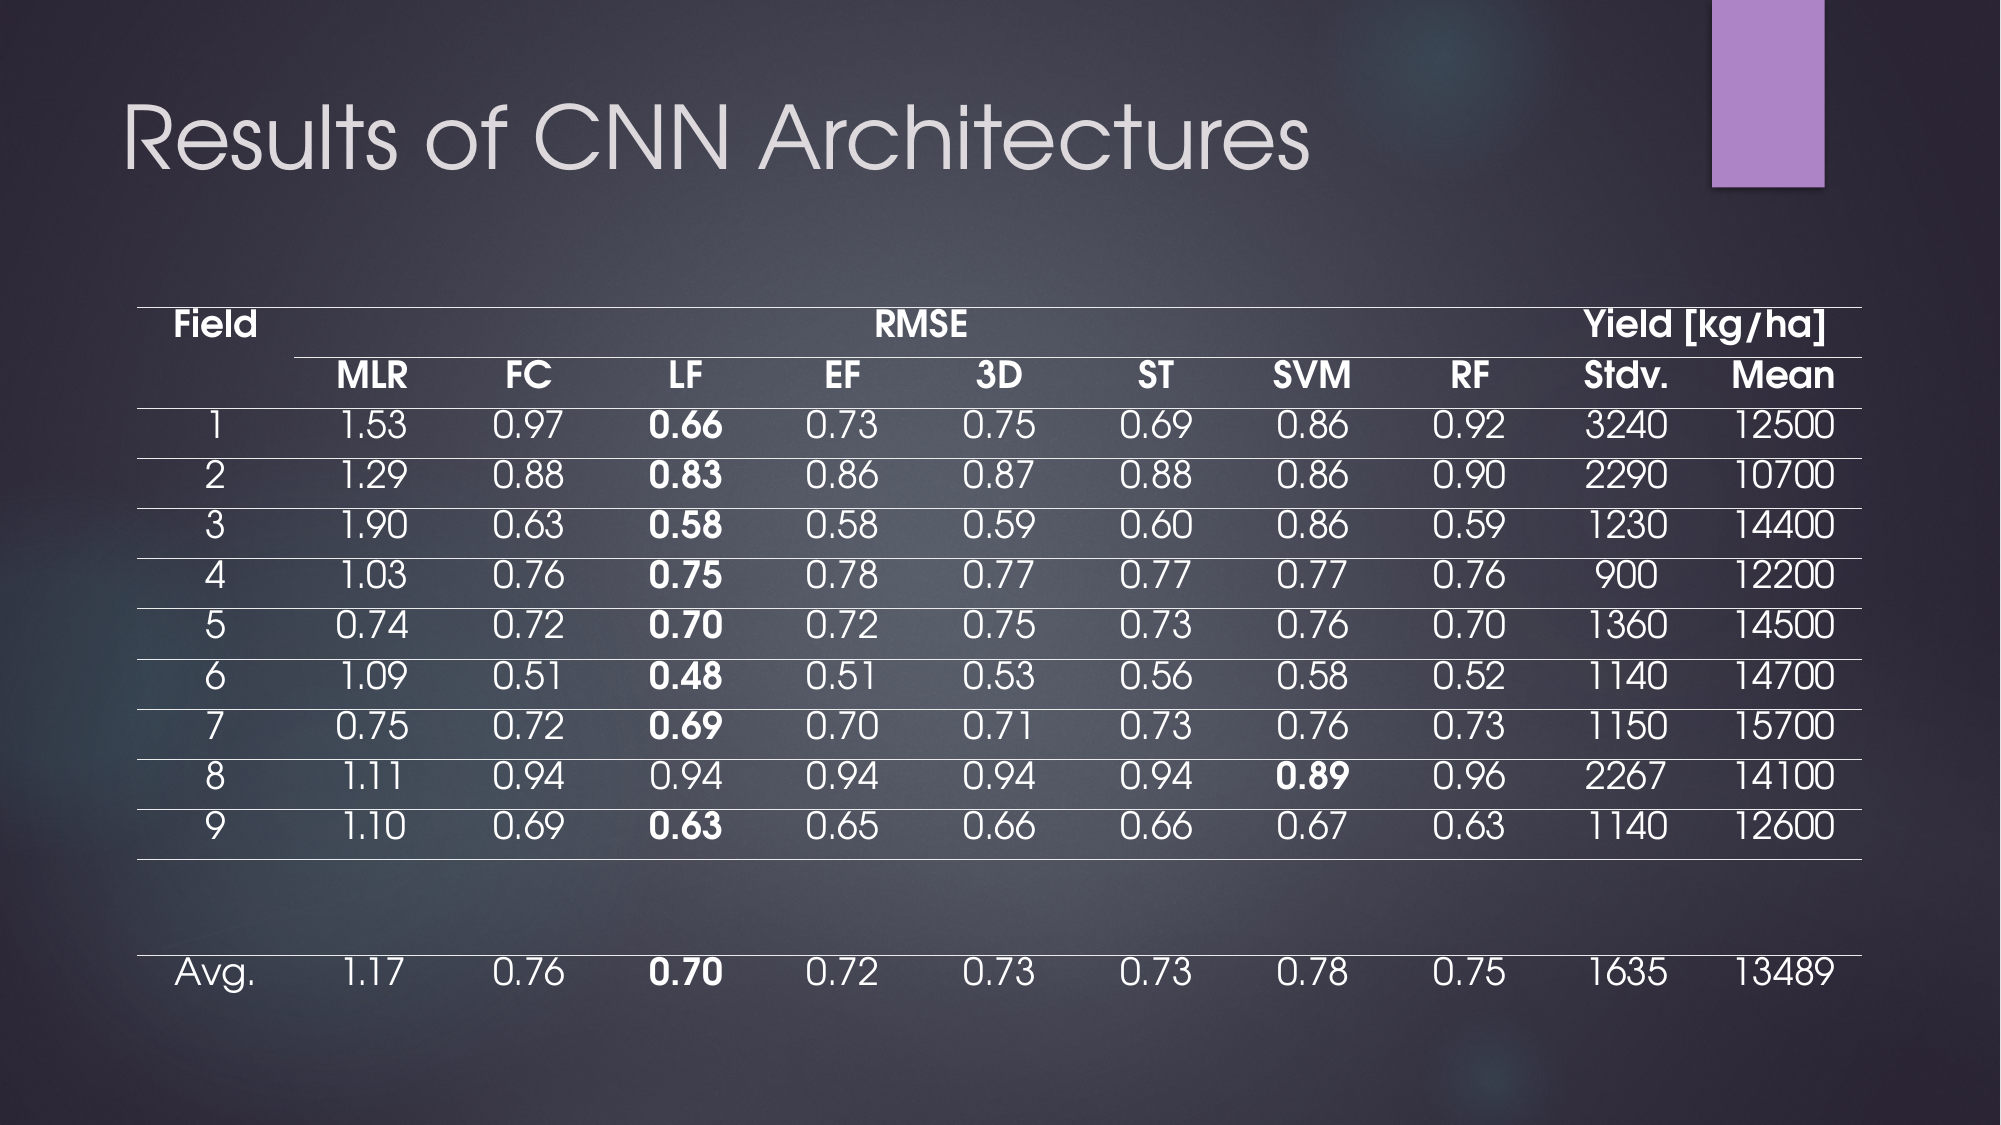

# Results of CNN Architectures
| Field | RMSE |  |  |  |  |  |  |  | Yield [kg/ha] |  |
| --- | --- | --- | --- | --- | --- | --- | --- | --- | --- | --- |
|  | MLR | FC | LF | EF | 3D | ST | SVM | RF | Stdv. | Mean |
| 1 | 1.53 | 0.97 | 0.66 | 0.73 | 0.75 | 0.69 | 0.86 | 0.92 | 3240 | 12500 |
| 2 | 1.29 | 0.88 | 0.83 | 0.86 | 0.87 | 0.88 | 0.86 | 0.90 | 2290 | 10700 |
| 3 | 1.90 | 0.63 | 0.58 | 0.58 | 0.59 | 0.60 | 0.86 | 0.59 | 1230 | 14400 |
| 4 | 1.03 | 0.76 | 0.75 | 0.78 | 0.77 | 0.77 | 0.77 | 0.76 | 900 | 12200 |
| 5 | 0.74 | 0.72 | 0.70 | 0.72 | 0.75 | 0.73 | 0.76 | 0.70 | 1360 | 14500 |
| 6 | 1.09 | 0.51 | 0.48 | 0.51 | 0.53 | 0.56 | 0.58 | 0.52 | 1140 | 14700 |
| 7 | 0.75 | 0.72 | 0.69 | 0.70 | 0.71 | 0.73 | 0.76 | 0.73 | 1150 | 15700 |
| 8 | 1.11 | 0.94 | 0.94 | 0.94 | 0.94 | 0.94 | 0.89 | 0.96 | 2267 | 14100 |
| 9 | 1.10 | 0.69 | 0.63 | 0.65 | 0.66 | 0.66 | 0.67 | 0.63 | 1140 | 12600 |
|  |  |  |  |  |  |  |  |  |  |  |
| Avg. | 1.17 | 0.76 | 0.70 | 0.72 | 0.73 | 0.73 | 0.78 | 0.75 | 1635 | 13489 |